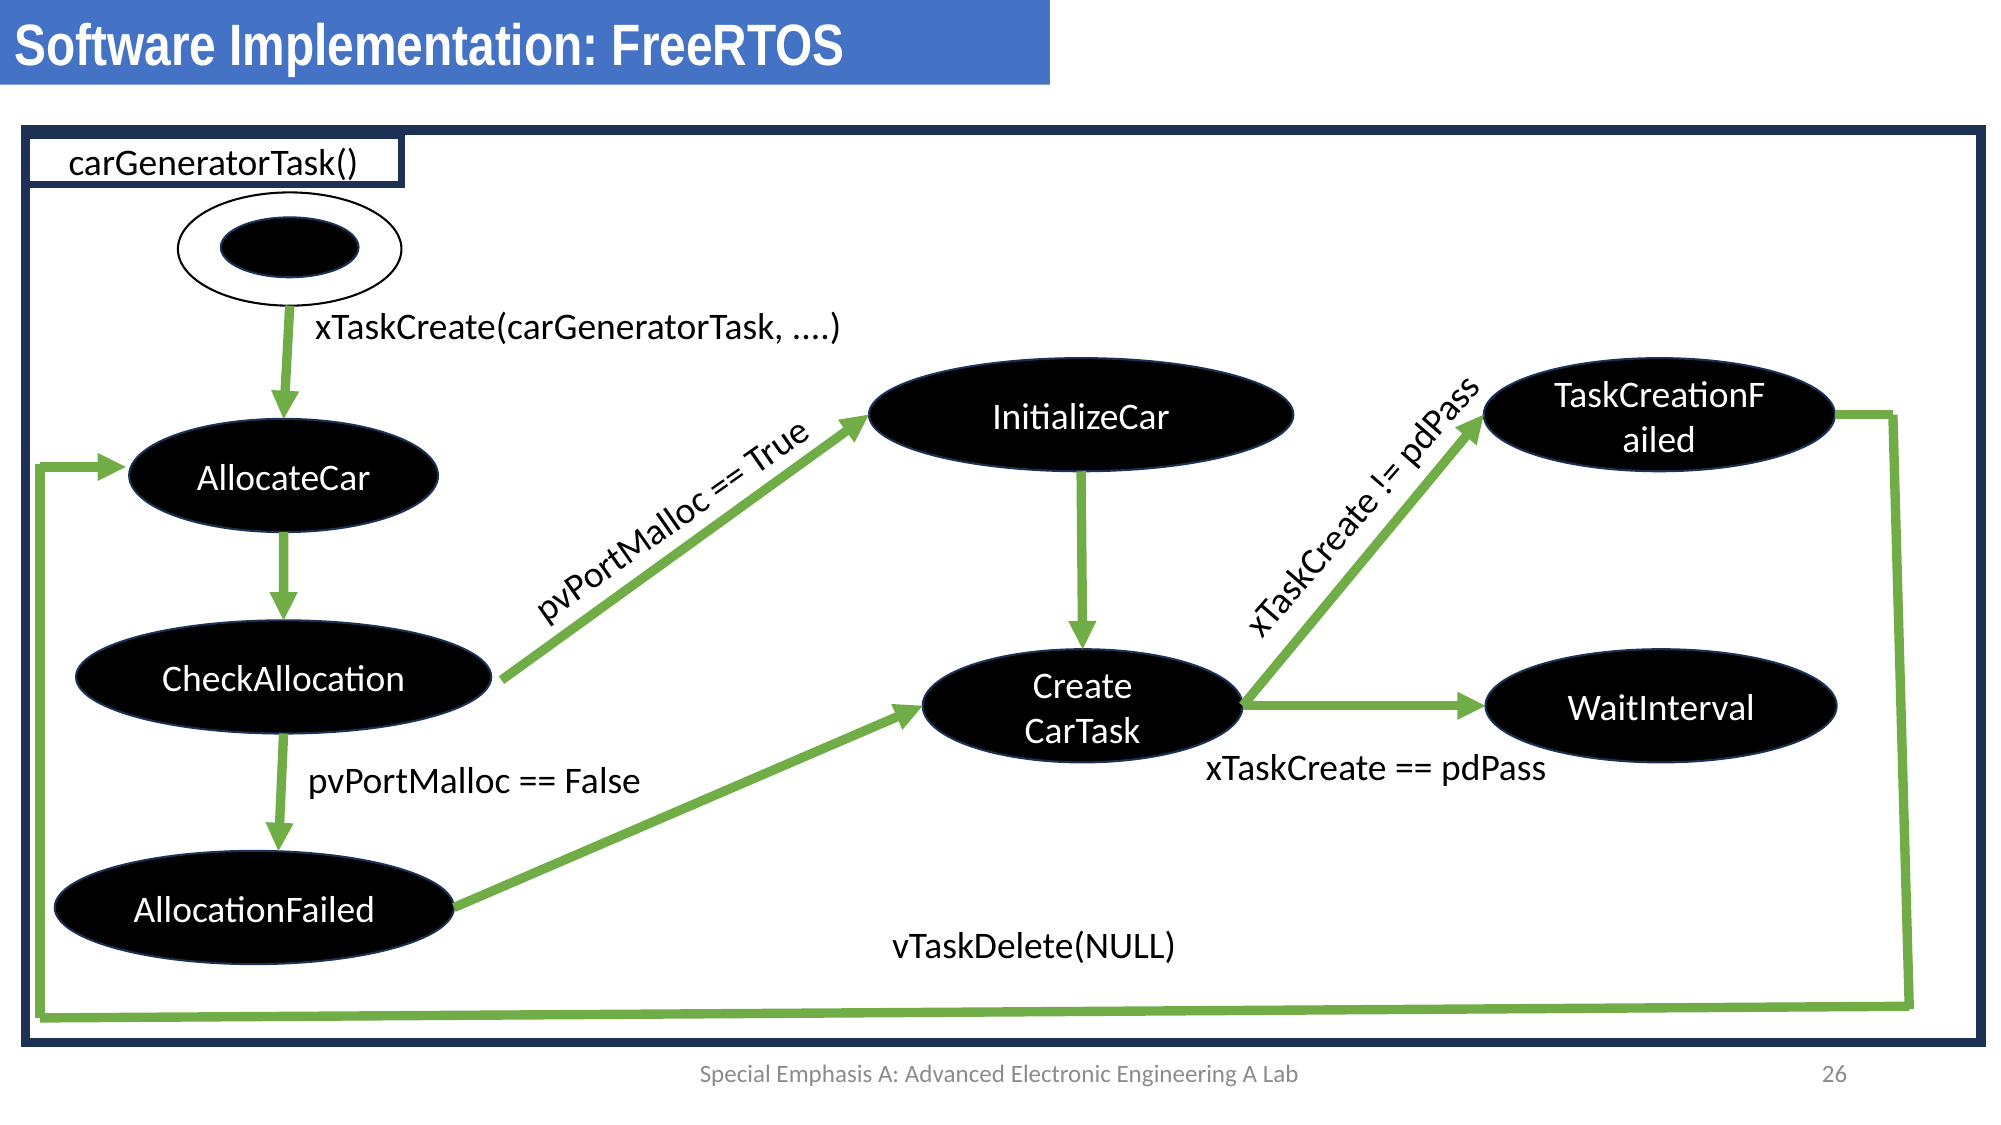

Software Implementation: FreeRTOS

carGeneratorTask()

xTaskCreate(carGeneratorTask, ....)
InitializeCar
TaskCreationFailed
AllocateCar
xTaskCreate != pdPass
pvPortMalloc == True
CheckAllocation
Create CarTask
WaitInterval
xTaskCreate == pdPass
pvPortMalloc == False
AllocationFailed
vTaskDelete(NULL)
Special Emphasis A: Advanced Electronic Engineering A Lab
26